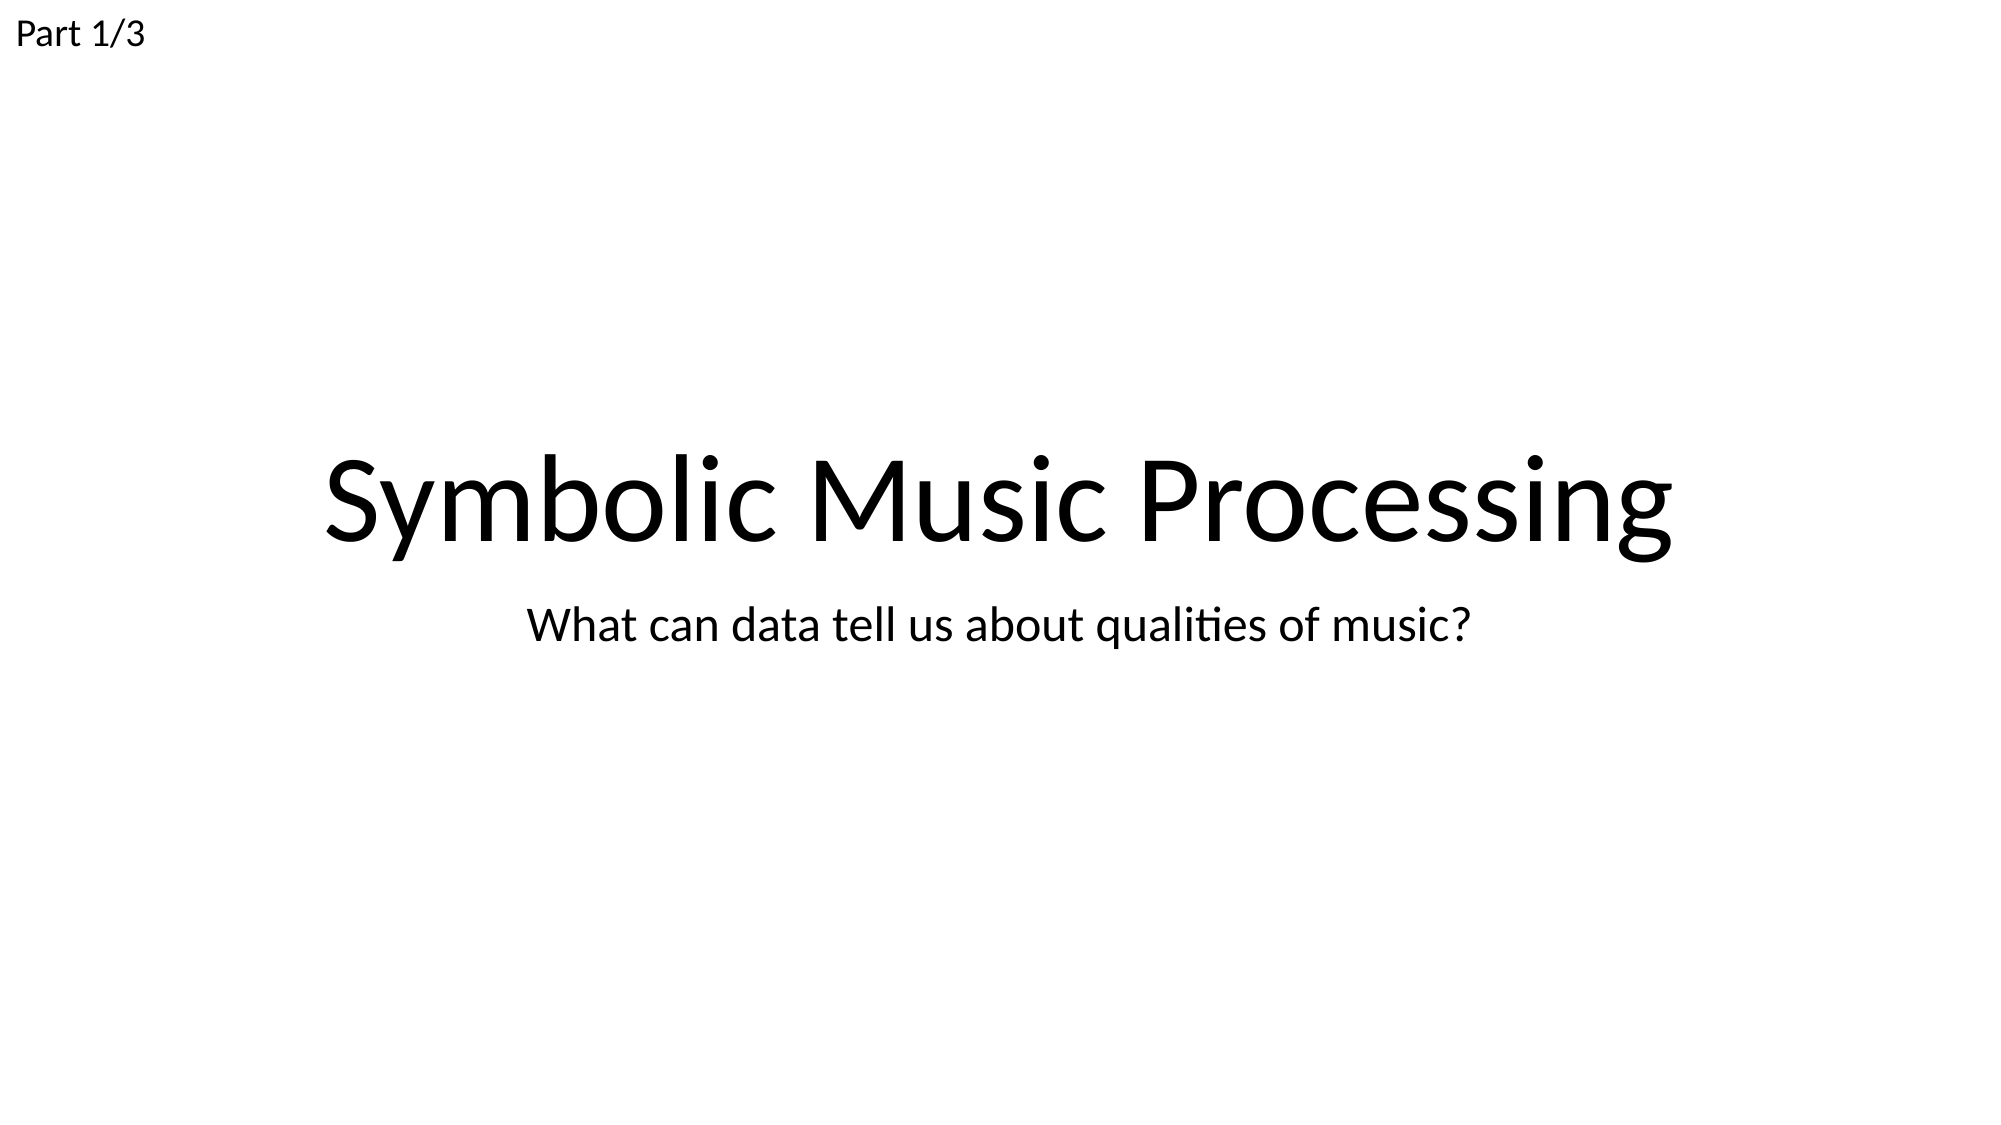

Part 1/3
# Symbolic Music Processing
What can data tell us about qualities of music?